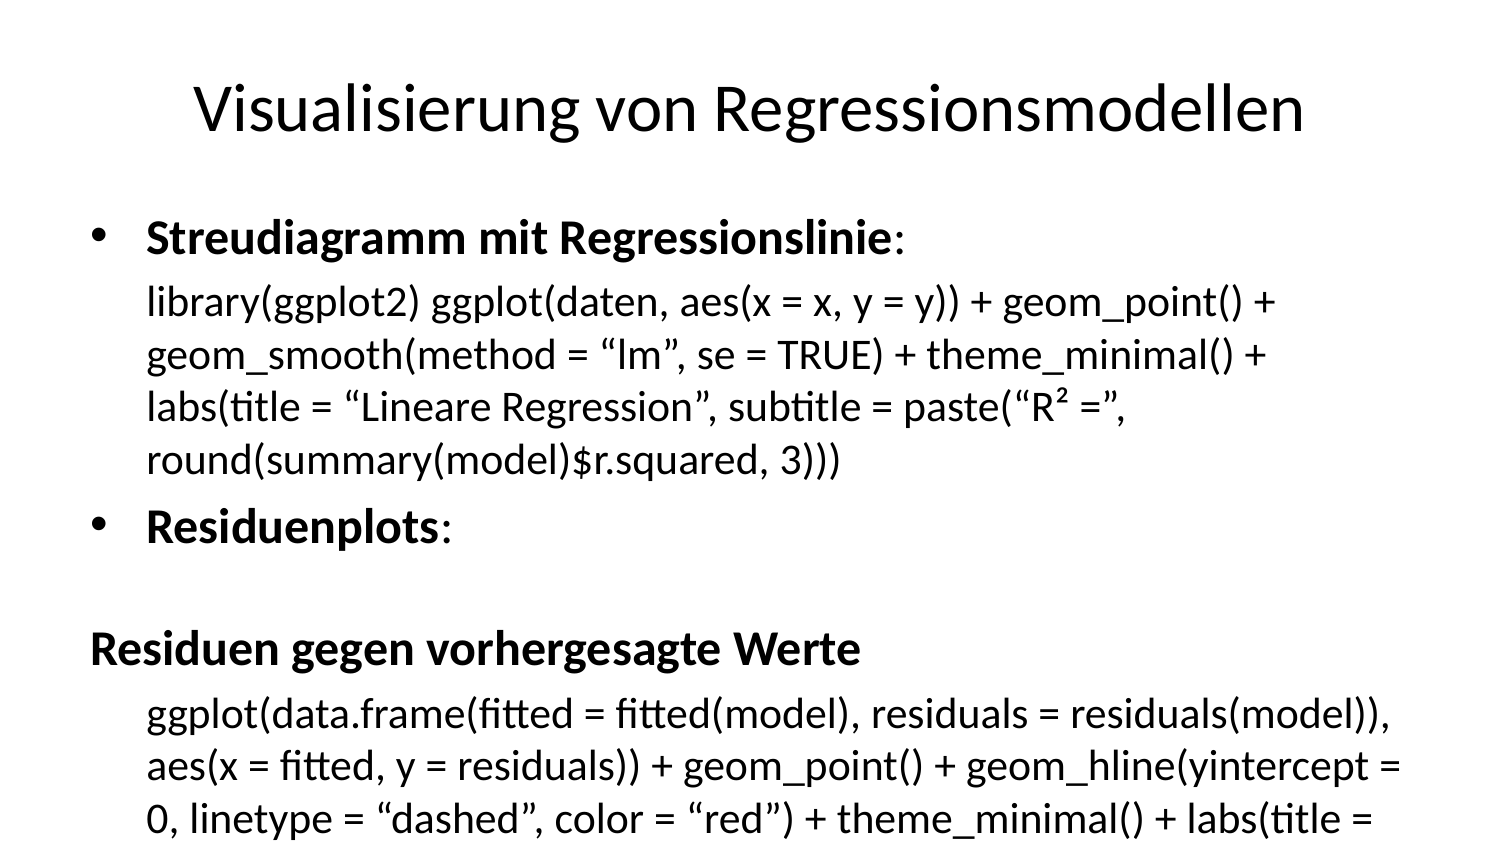

# Visualisierung von Regressionsmodellen
Streudiagramm mit Regressionslinie:
library(ggplot2) ggplot(daten, aes(x = x, y = y)) + geom_point() + geom_smooth(method = “lm”, se = TRUE) + theme_minimal() + labs(title = “Lineare Regression”, subtitle = paste(“R² =”, round(summary(model)$r.squared, 3)))
Residuenplots:
Residuen gegen vorhergesagte Werte
ggplot(data.frame(fitted = fitted(model), residuals = residuals(model)), aes(x = fitted, y = residuals)) + geom_point() + geom_hline(yintercept = 0, linetype = “dashed”, color = “red”) + theme_minimal() + labs(title = “Residuen vs. vorhergesagte Werte”)